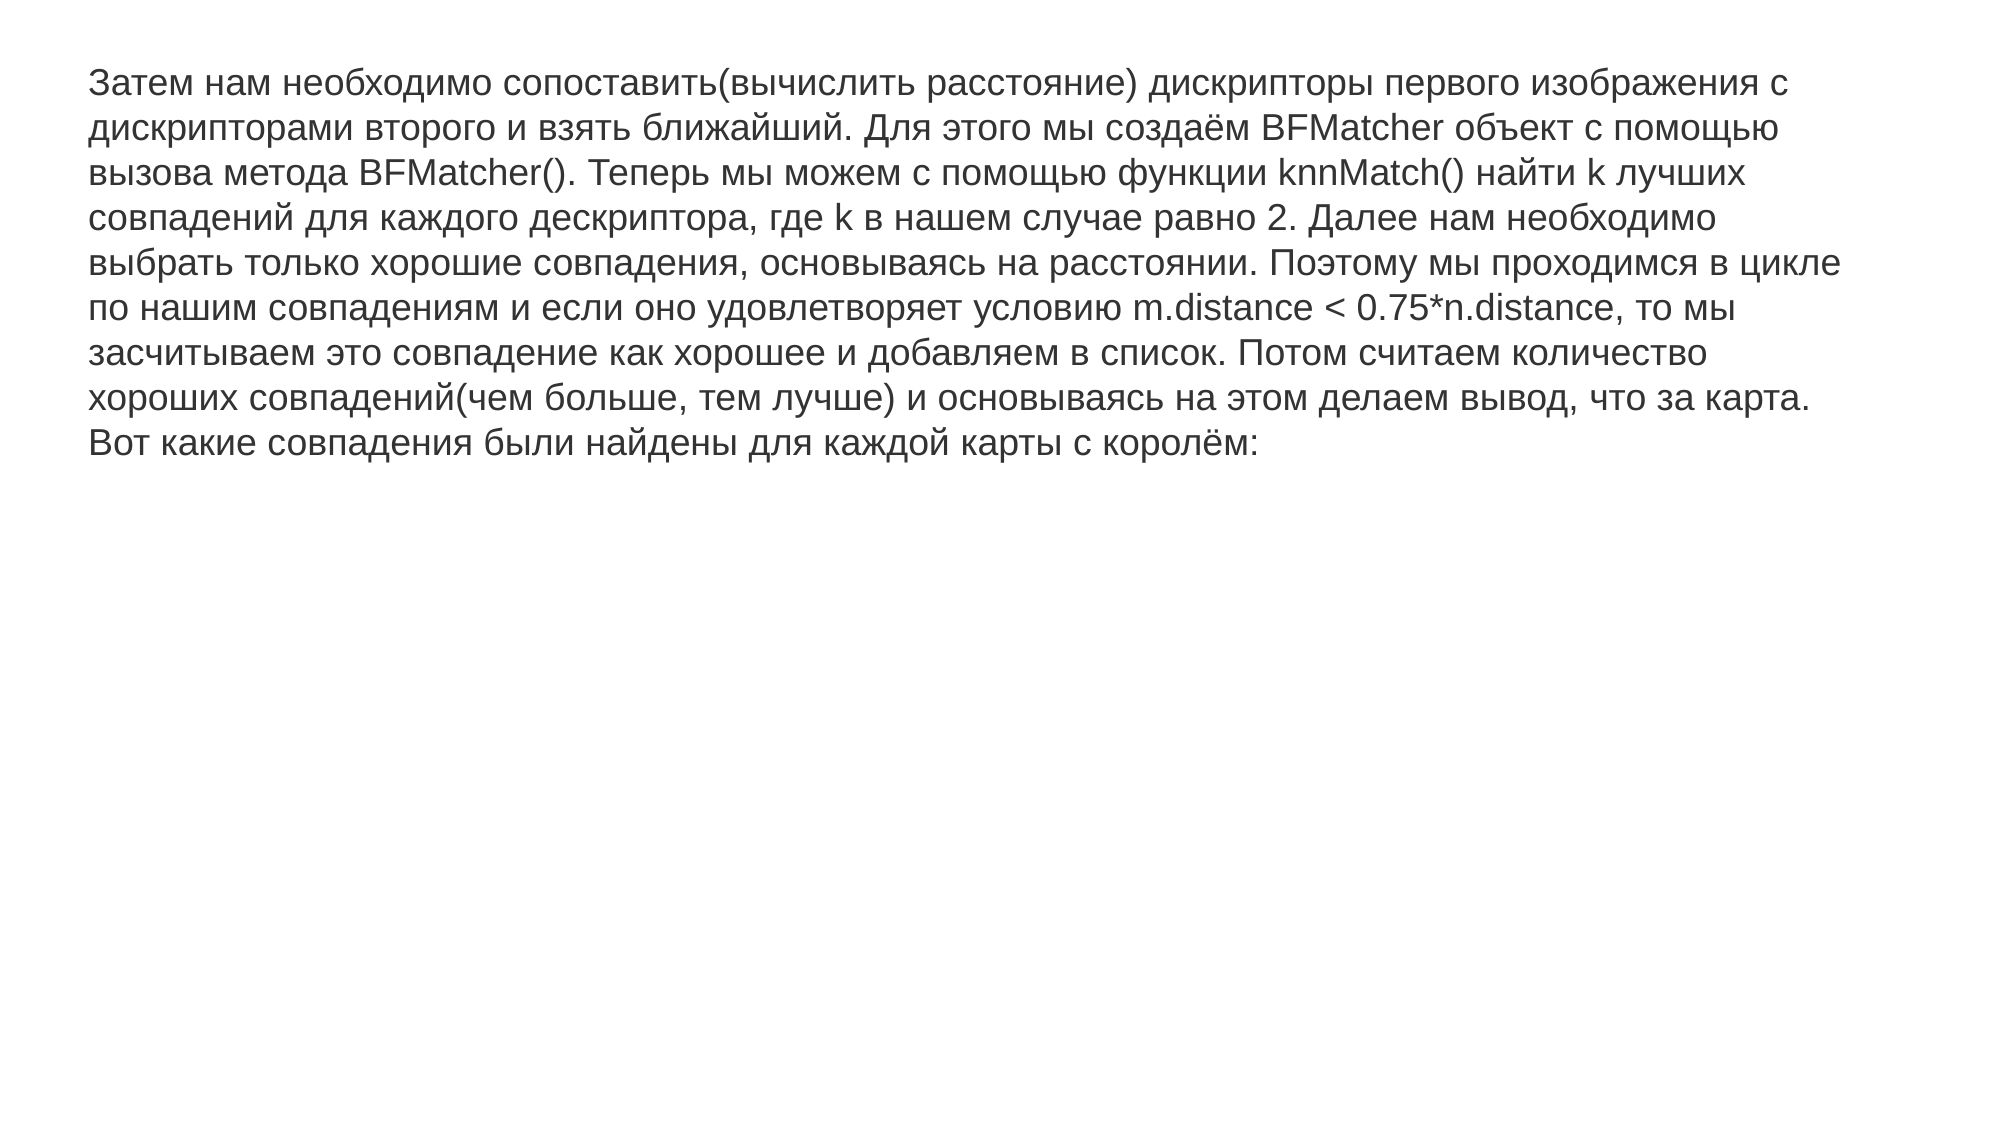

Затем нам необходимо сопоставить(вычислить расстояние) дискрипторы первого изображения с дискрипторами второго и взять ближайший. Для этого мы создаём BFMatcher объект с помощью вызова метода BFMatcher(). Теперь мы можем с помощью функции knnMatch() найти k лучших совпадений для каждого дескриптора, где k в нашем случае равно 2. Далее нам необходимо выбрать только хорошие совпадения, основываясь на расстоянии. Поэтому мы проходимся в цикле по нашим совпадениям и если оно удовлетворяет условию m.distance < 0.75*n.distance, то мы засчитываем это совпадение как хорошее и добавляем в список. Потом считаем количество хороших совпадений(чем больше, тем лучше) и основываясь на этом делаем вывод, что за карта. Вот какие совпадения были найдены для каждой карты с королём: